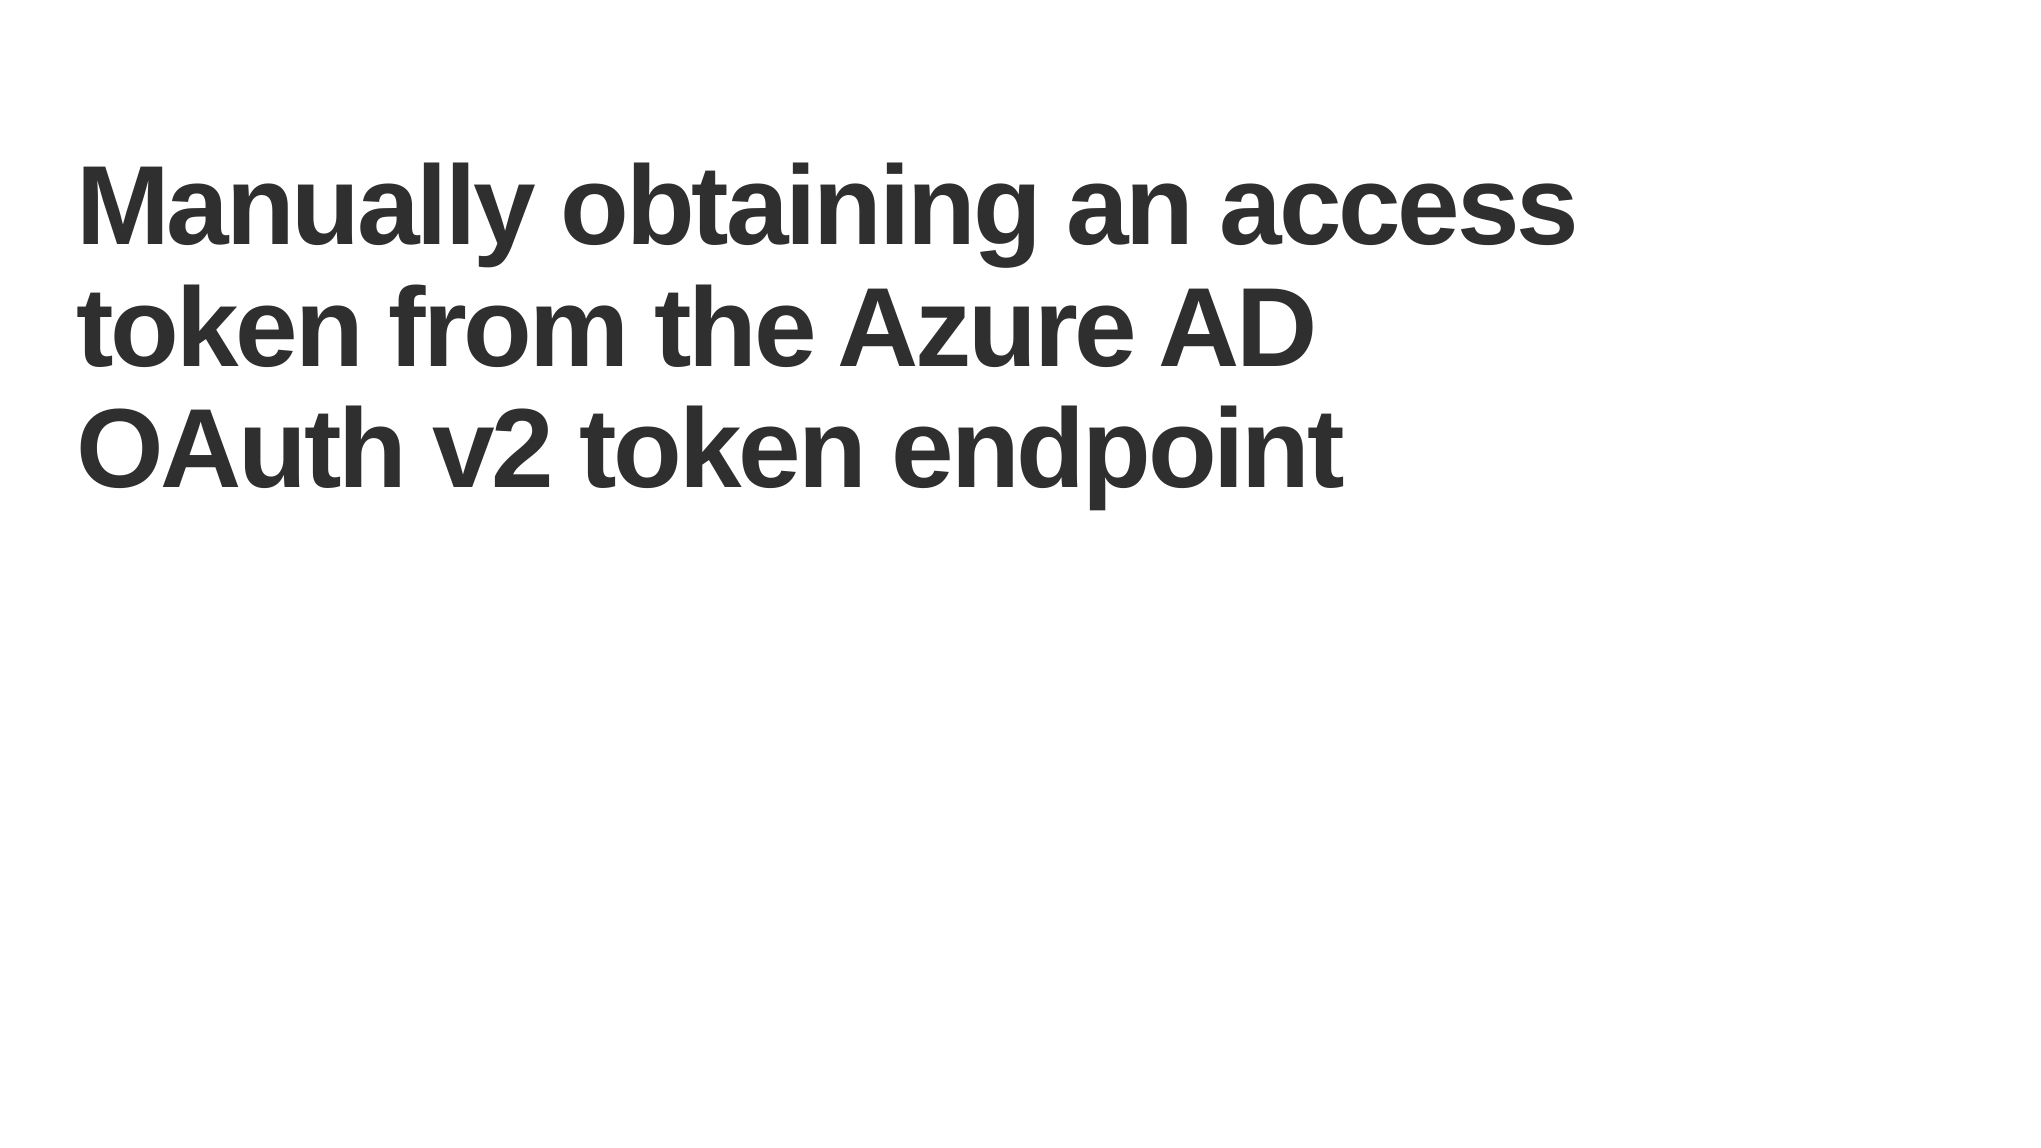

# Manually obtaining an access token from the Azure AD OAuth v2 token endpoint